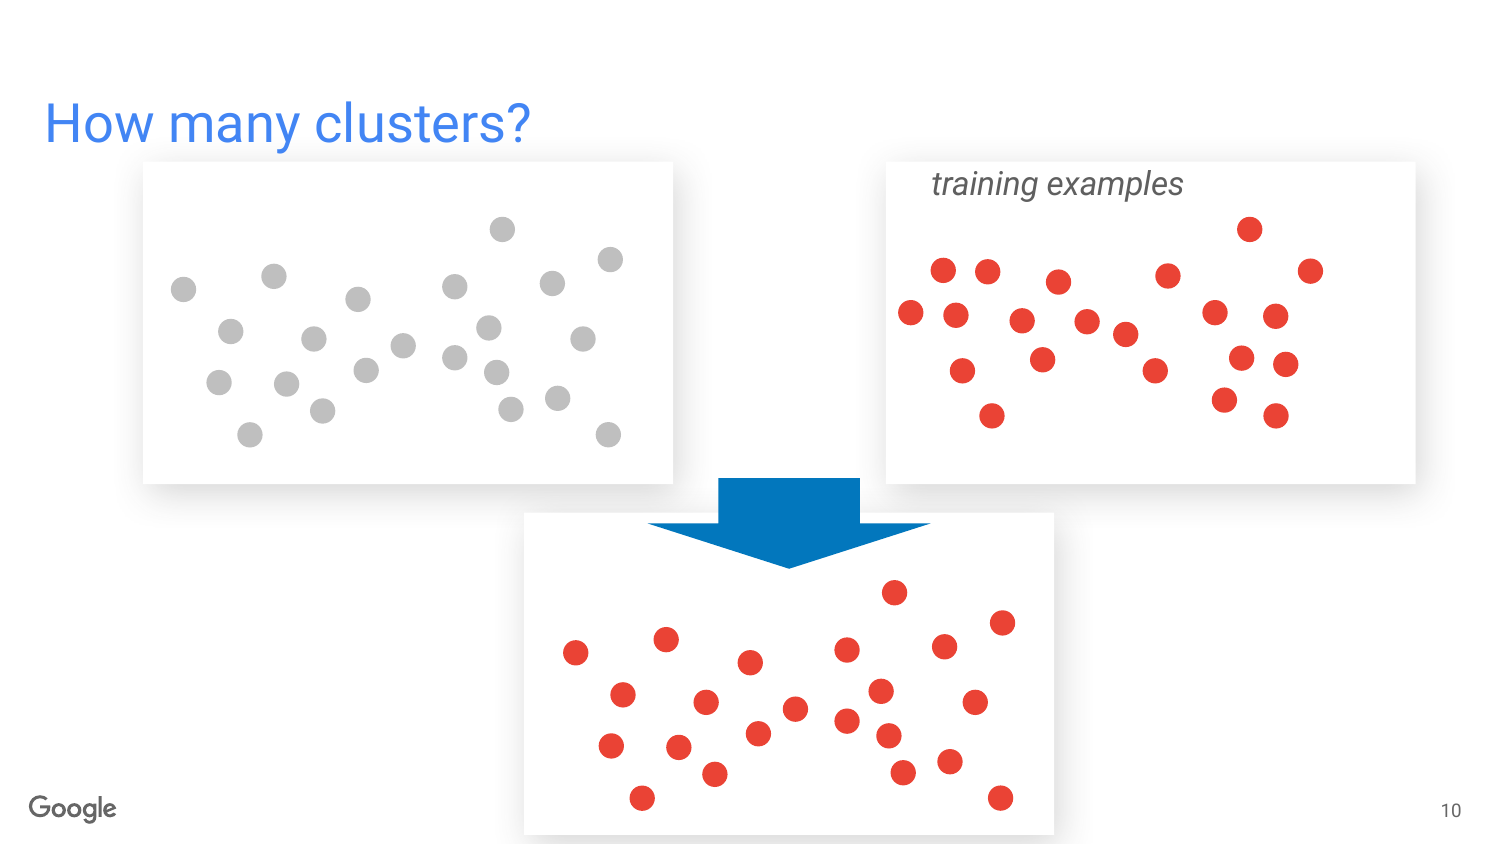

# How many clusters?
training examples

10